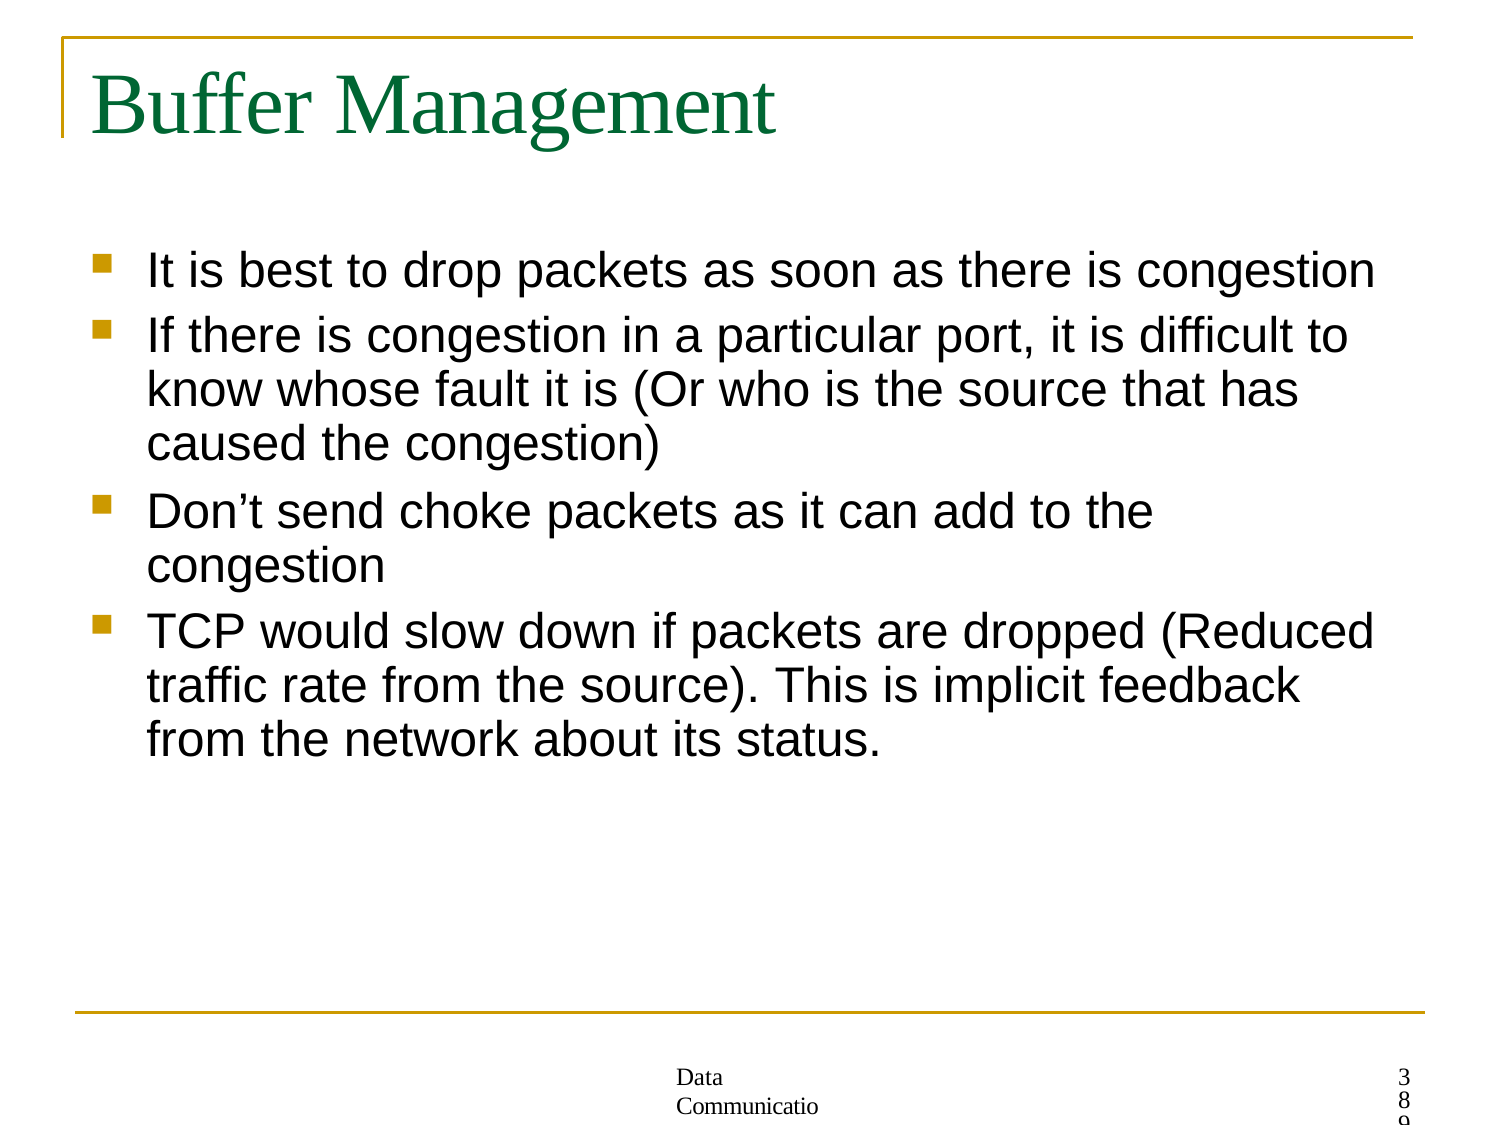

# Buffer Management
It is best to drop packets as soon as there is congestion
If there is congestion in a particular port, it is difficult to know whose fault it is (Or who is the source that has caused the congestion)
Don’t send choke packets as it can add to the congestion
TCP would slow down if packets are dropped (Reduced traffic rate from the source). This is implicit feedback from the network about its status.
389
Data Communication Networks